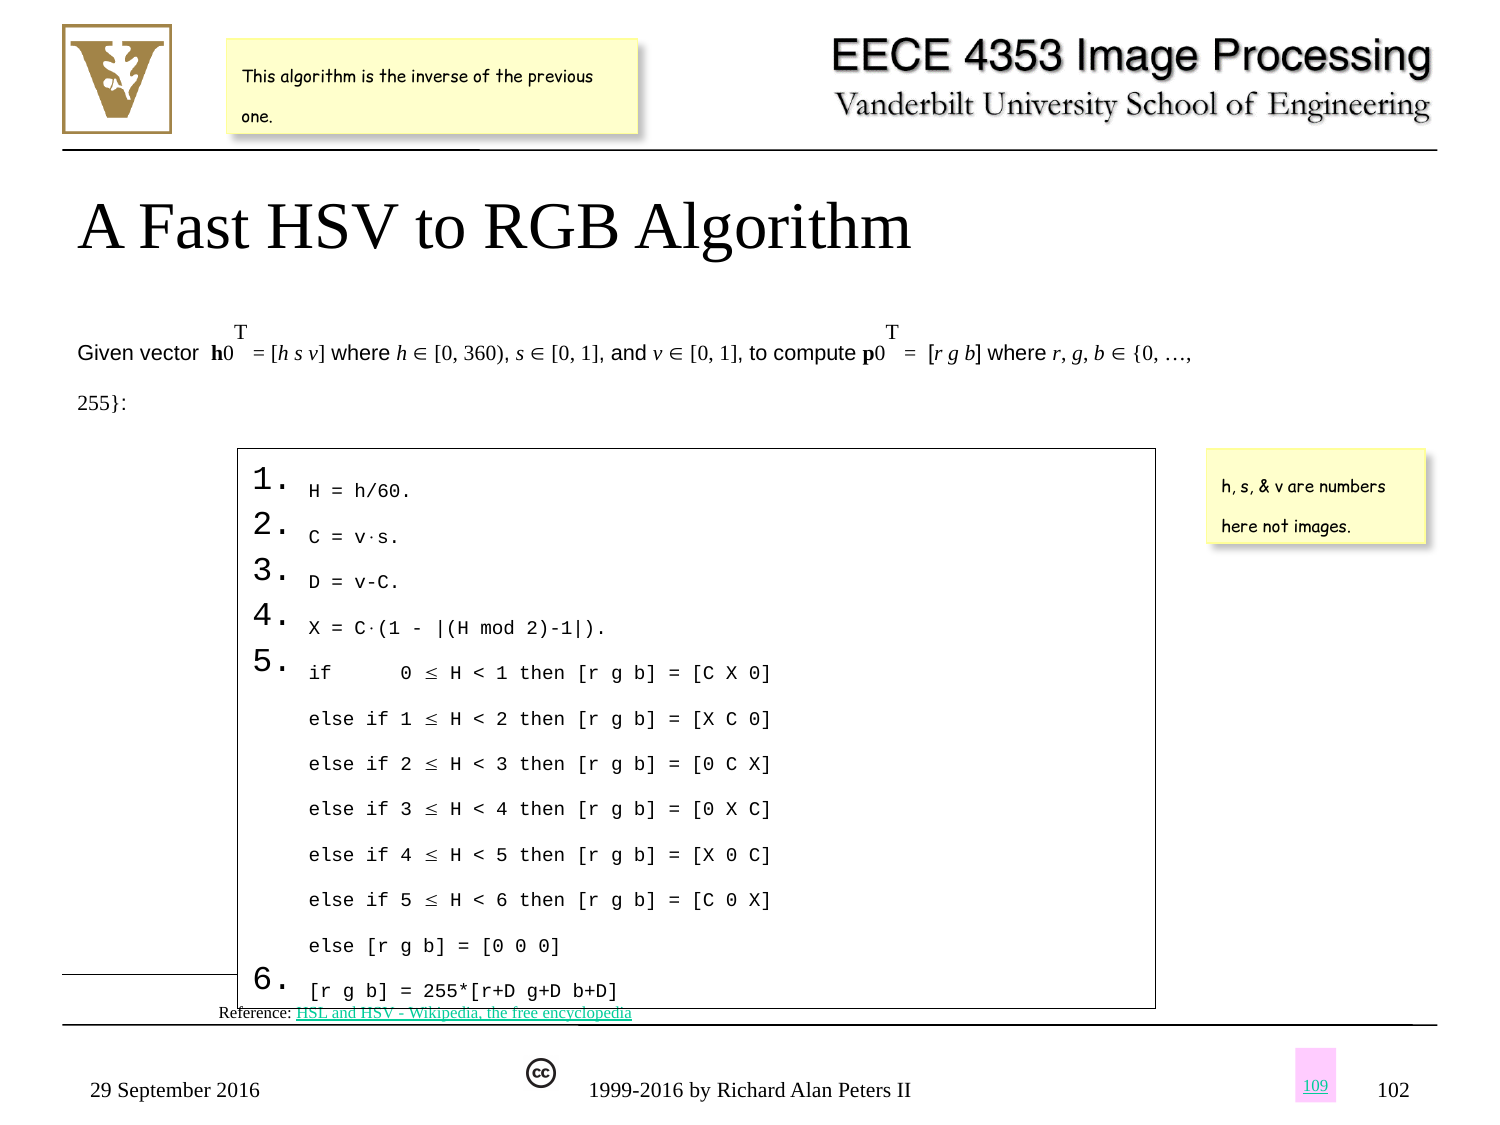

This algorithm is the inverse of the previous one.
# A Fast HSV to RGB Algorithm
Given vector  h0T = [h s v] where h ∈ [0, 360), s ∈ [0, 1], and v ∈ [0, 1], to compute p0T =  [r g b] where r, g, b ∈ {0, …, 255}:
H = h/60.
C = v⋅s.
D = v-C.
X = C⋅(1 - |(H mod 2)-1|).
if      0 ≤ H < 1 then [r g b] = [C X 0]
	else if 1 ≤ H < 2 then [r g b] = [X C 0]
	else if 2 ≤ H < 3 then [r g b] = [0 C X]
	else if 3 ≤ H < 4 then [r g b] = [0 X C]
	else if 4 ≤ H < 5 then [r g b] = [X 0 C]
	else if 5 ≤ H < 6 then [r g b] = [C 0 X]
	else [r g b] = [0 0 0]
[r g b] = 255*[r+D g+D b+D]
h, s, & v are numbers here not images.
Reference: HSL and HSV - Wikipedia, the free encyclopedia
29 September 2016
1999-2016 by Richard Alan Peters II
102
109